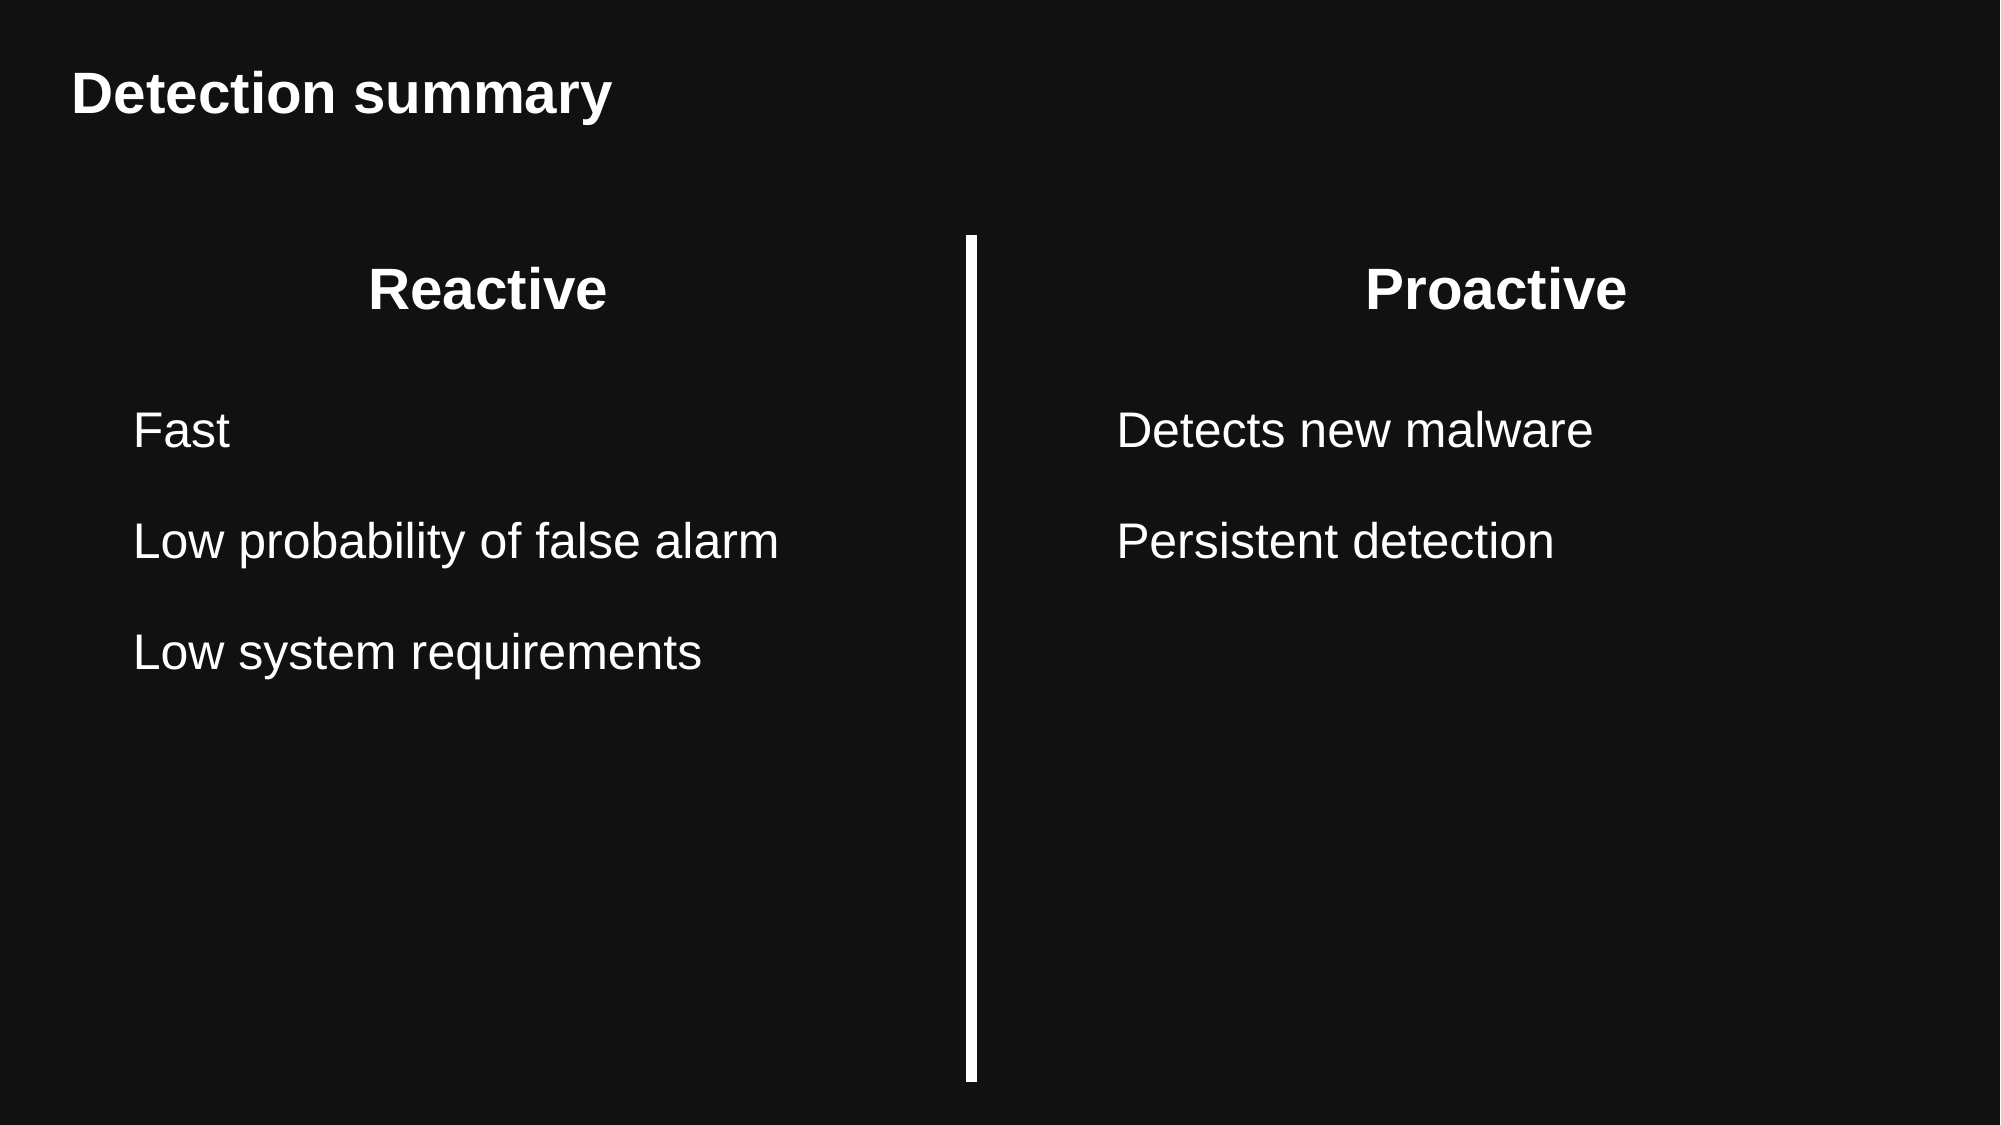

# Detection summary
Reactive
Proactive
Fast
Low probability of false alarm
Low system requirements

Detects new malware
Persistent detection
23